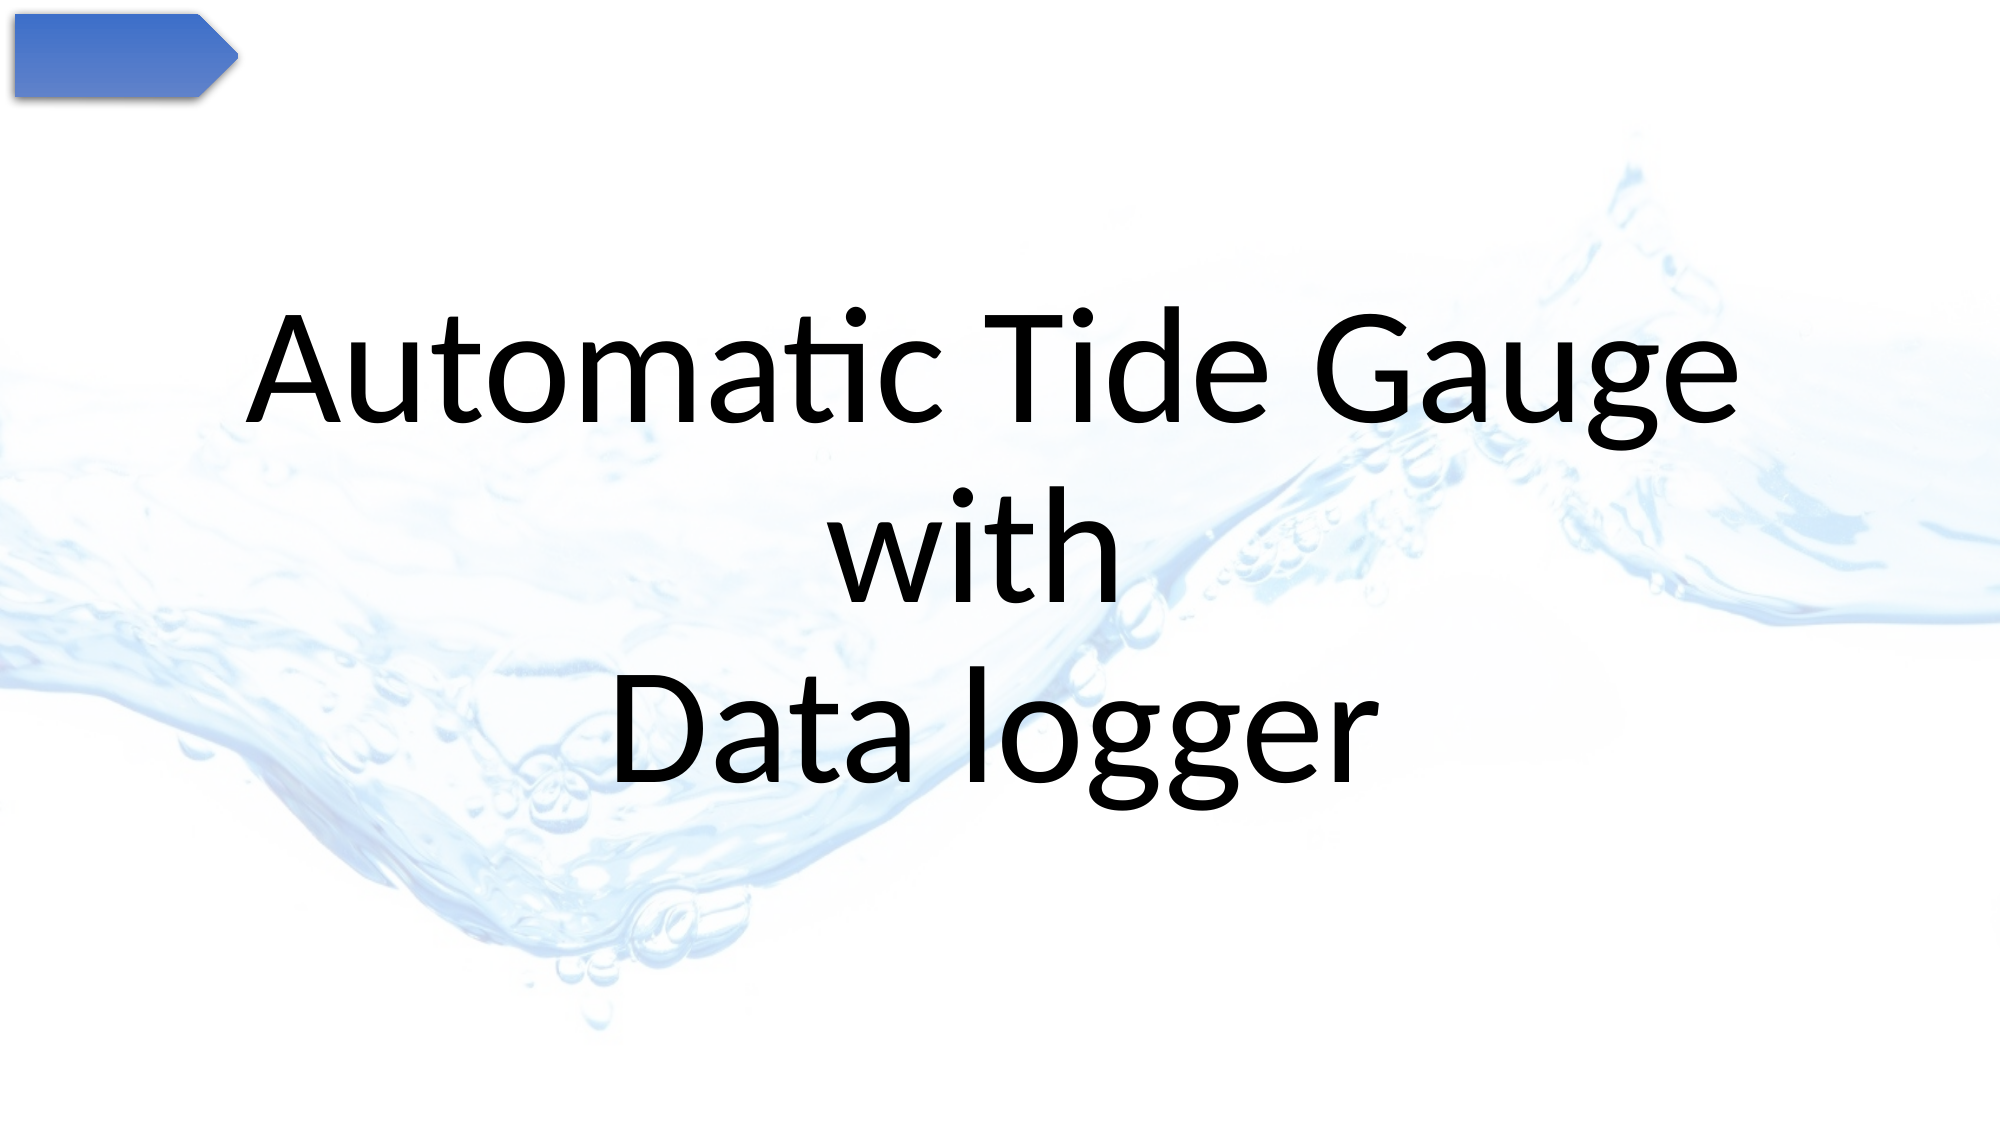

Automatic Tide Gauge with
Data logger
1